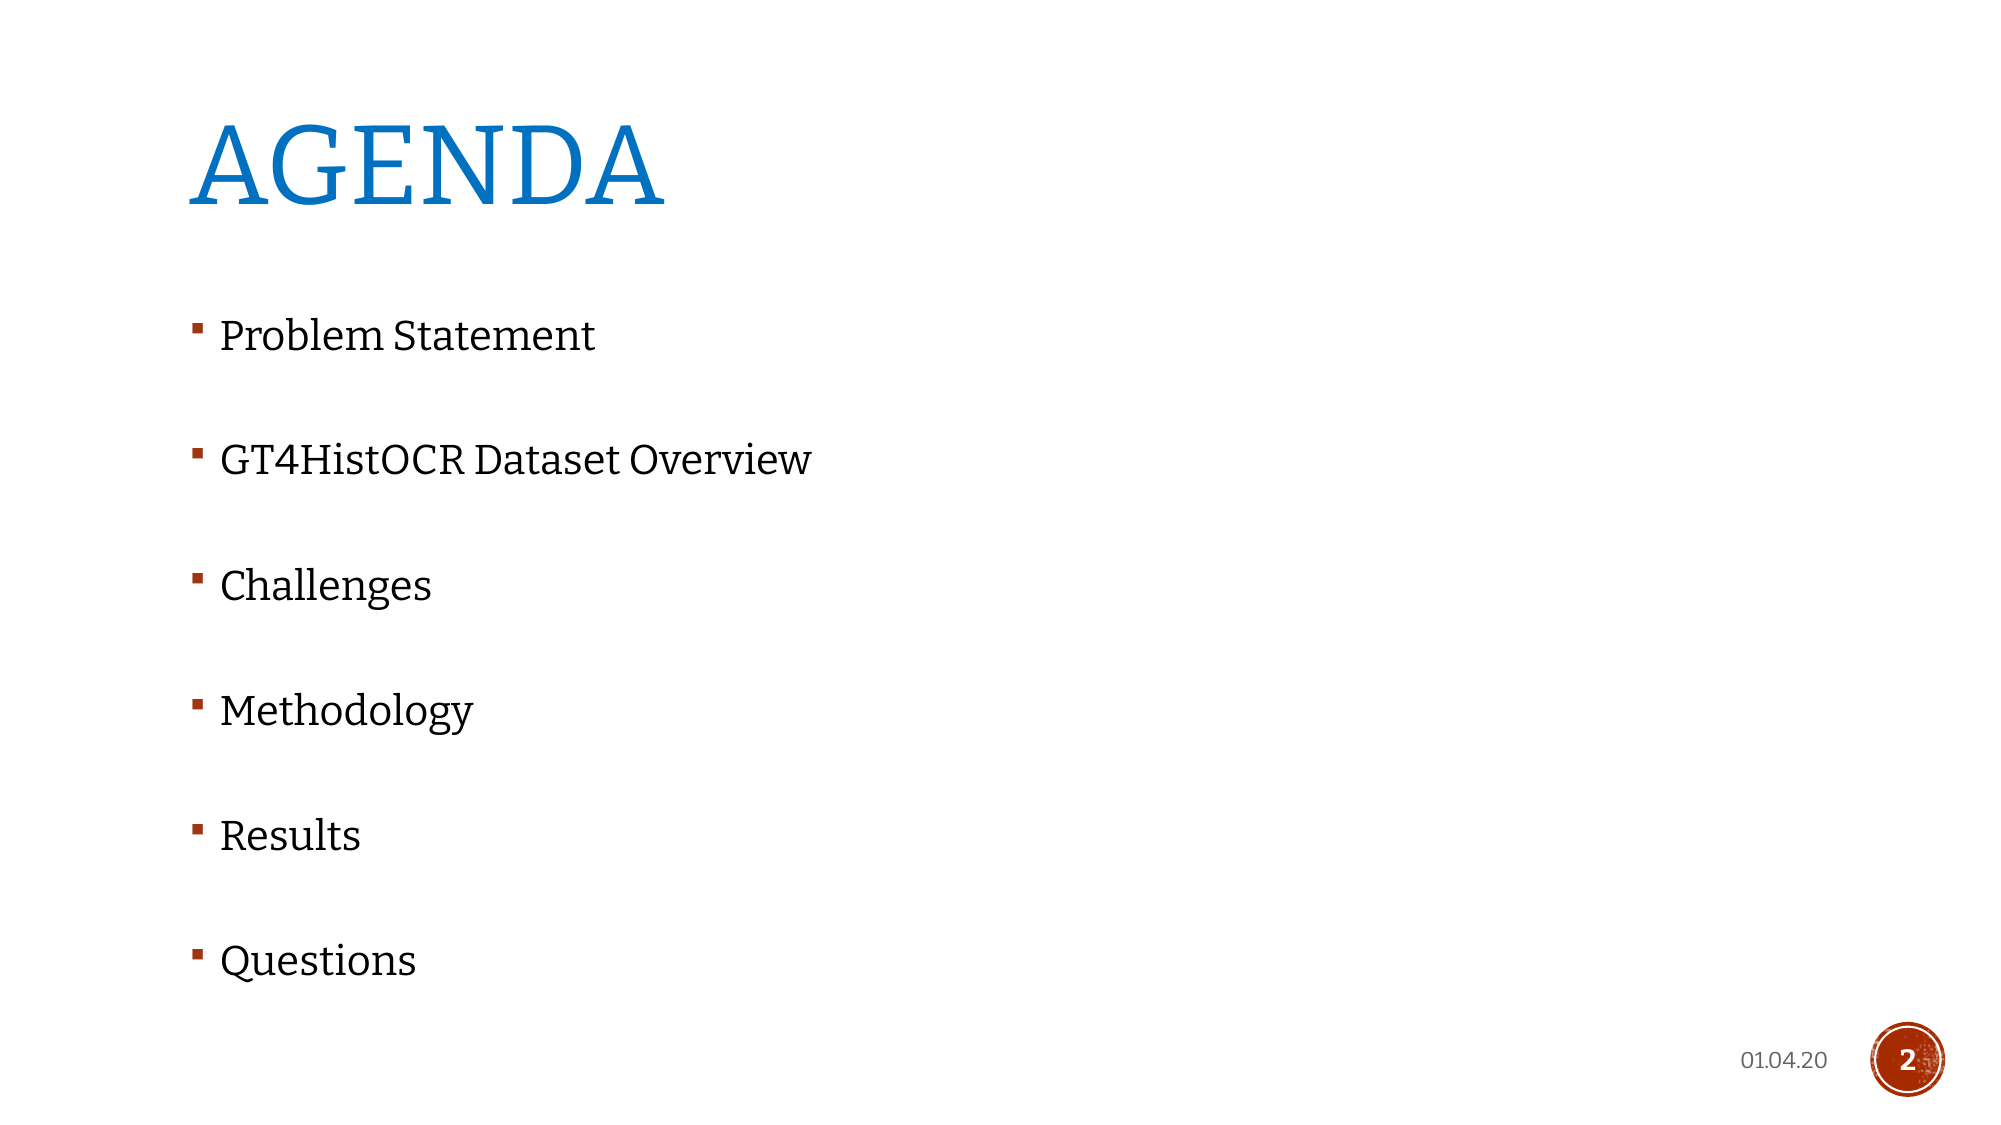

# Agenda
Problem Statement
GT4HistOCR Dataset Overview
Challenges
Methodology
Results
Questions

01.04.20
2